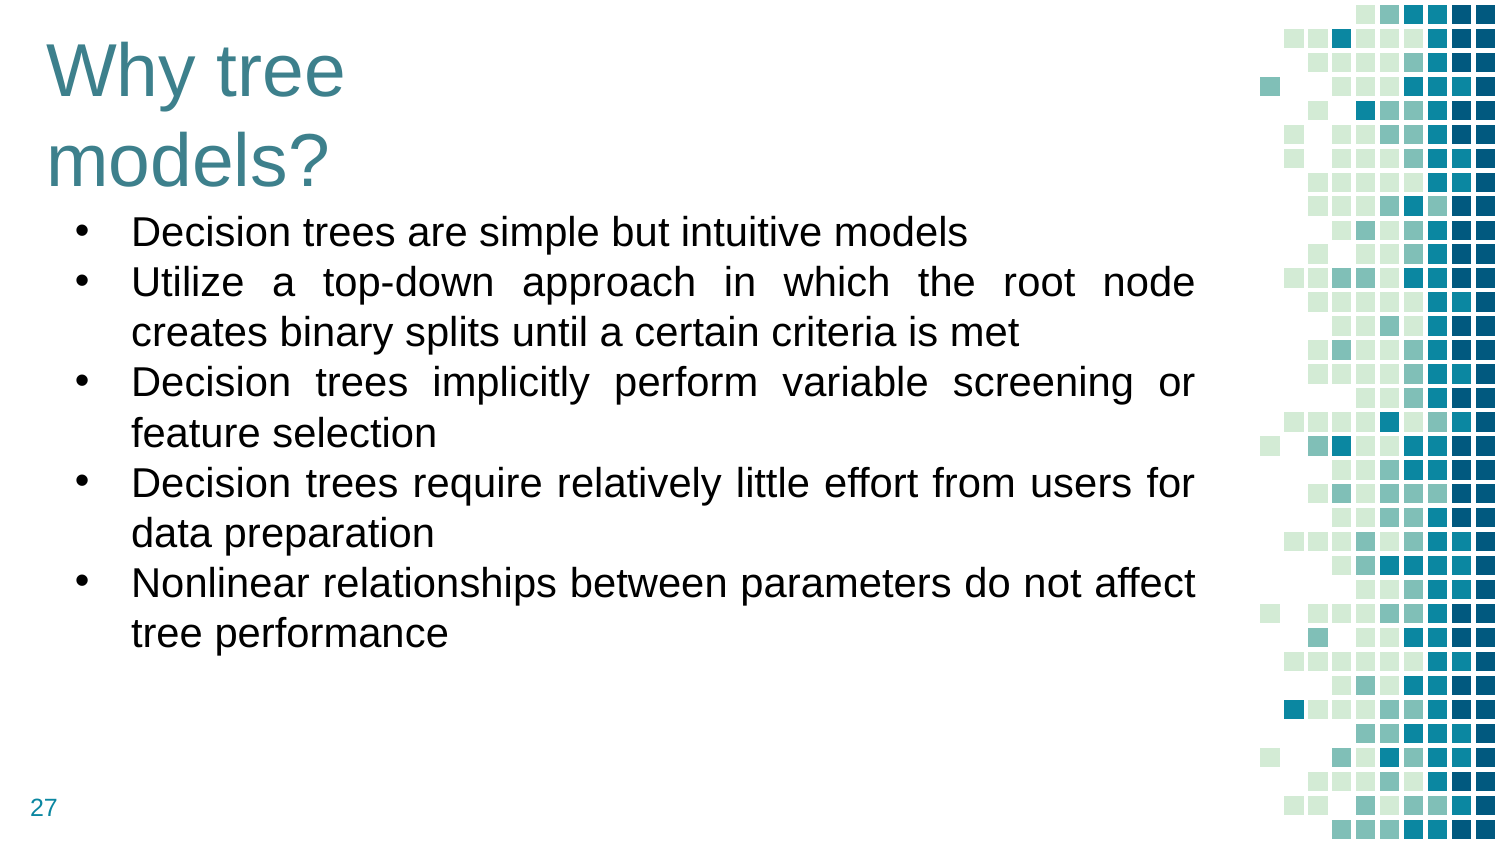

Why tree models?
Decision trees are simple but intuitive models
Utilize a top-down approach in which the root node creates binary splits until a certain criteria is met
Decision trees implicitly perform variable screening or feature selection
Decision trees require relatively little effort from users for data preparation
Nonlinear relationships between parameters do not affect tree performance

27